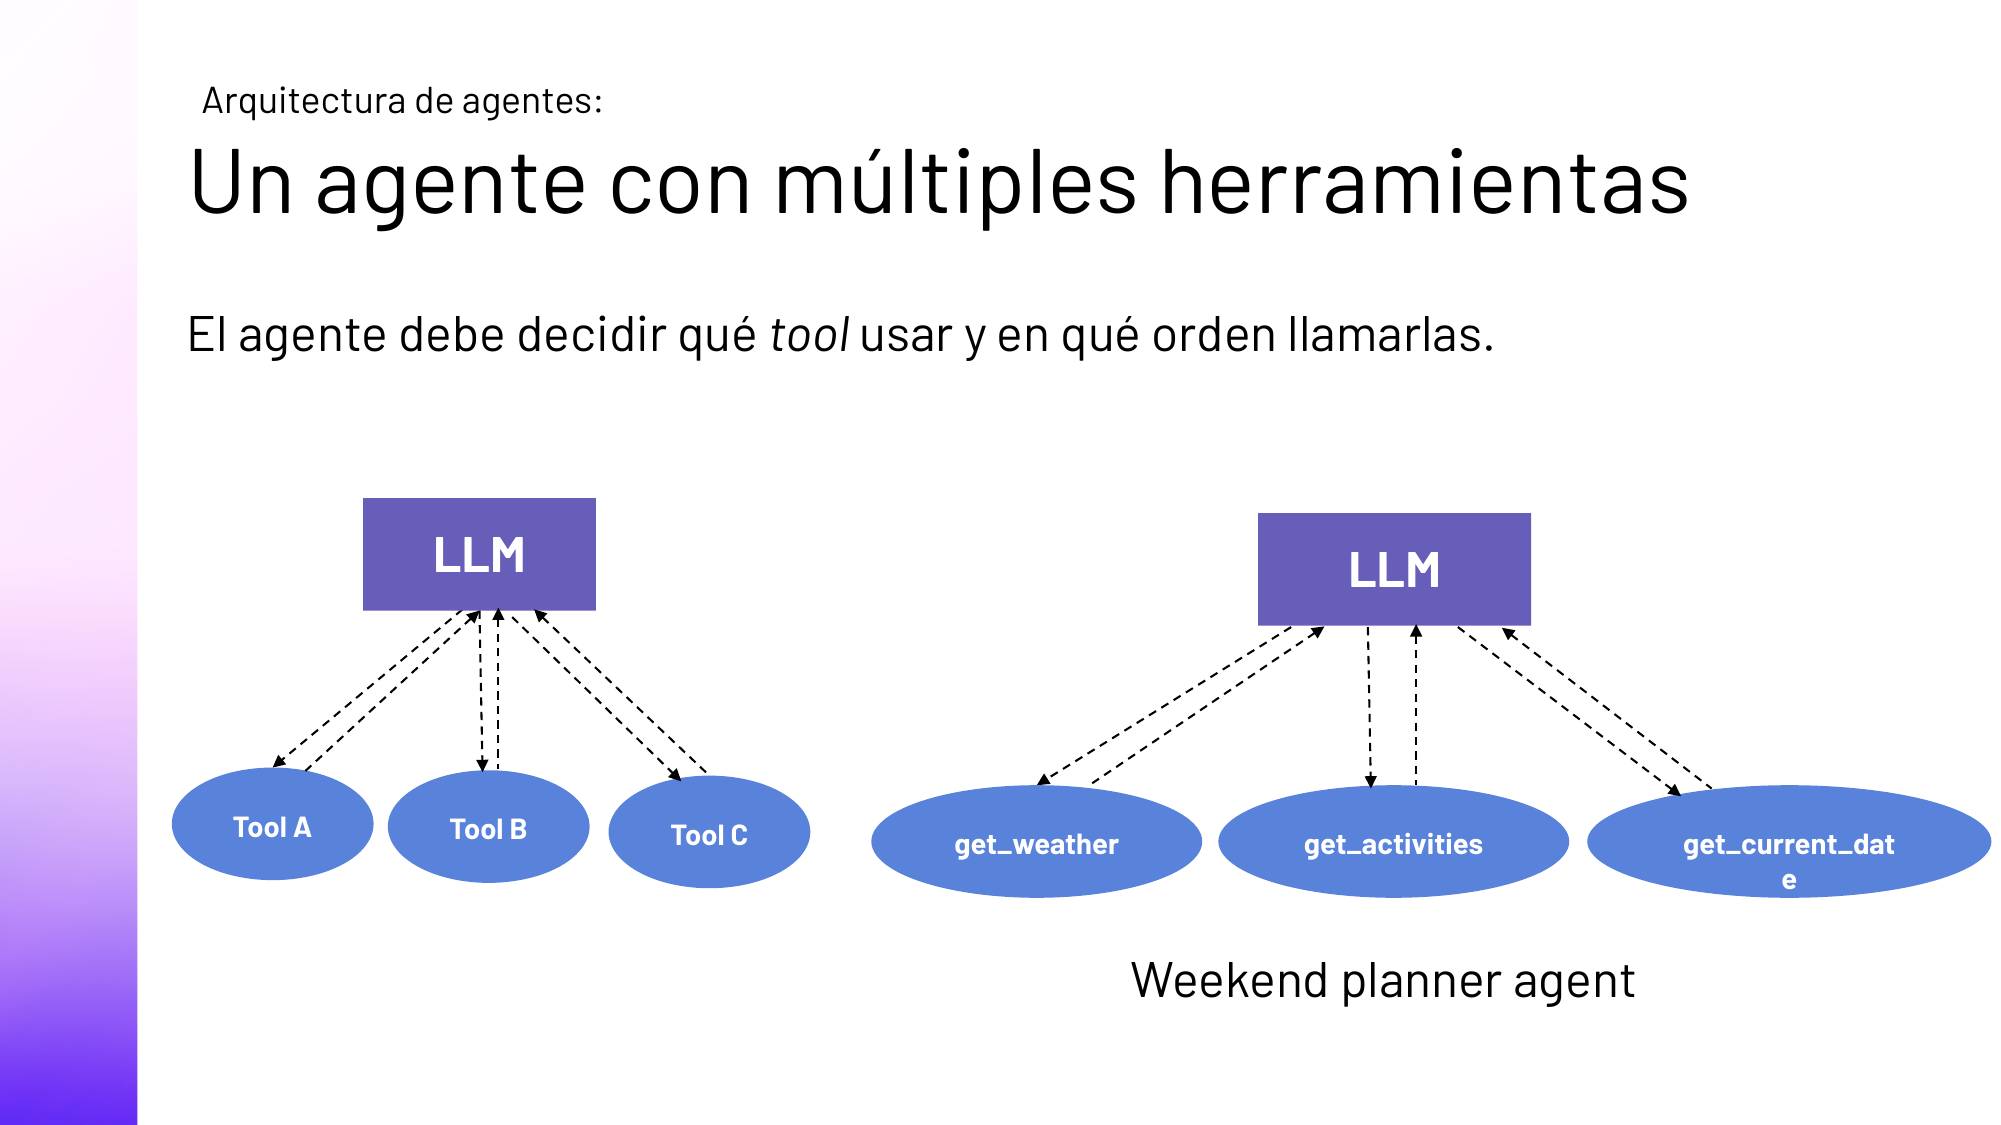

Arquitectura de agentes:
# Un agente con múltiples herramientas
El agente debe decidir qué tool usar y en qué orden llamarlas.
LLM
LLM
get_weather
get_activities
get_current_date
Weekend planner agent
Tool A
Tool B
Tool C